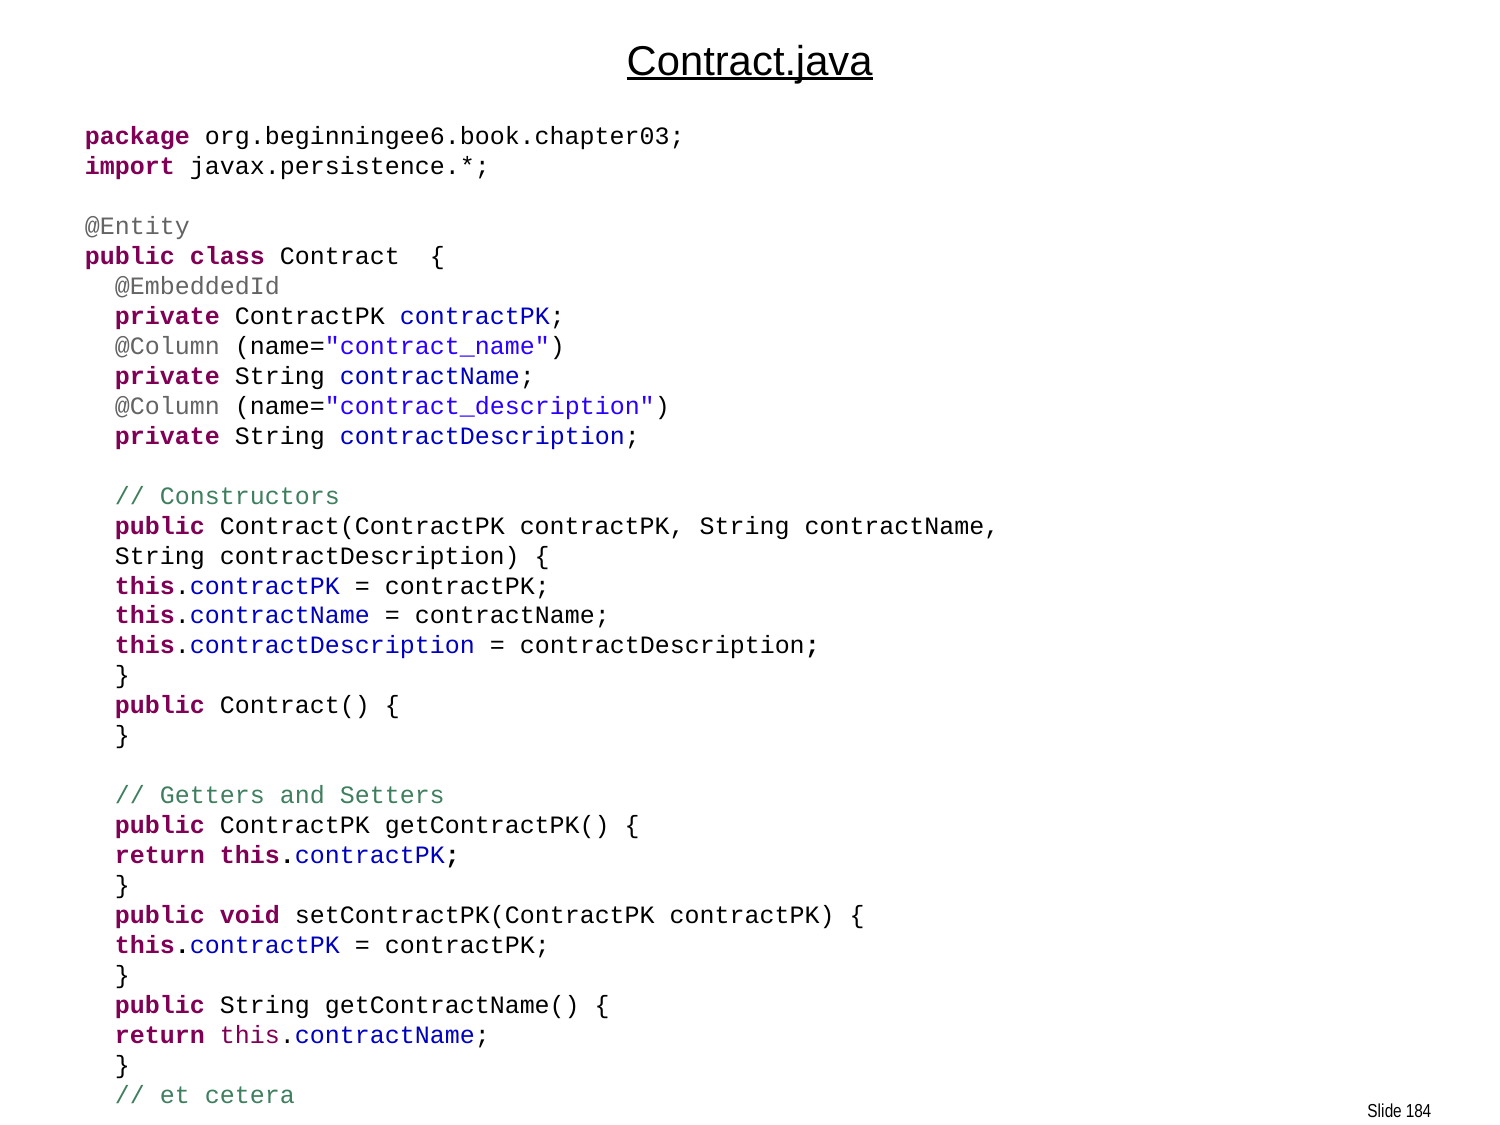

184
# Contract.java
package org.beginningee6.book.chapter03;
import javax.persistence.*;

@Entity
public class Contract  {
  @EmbeddedId
  private ContractPK contractPK;
  @Column (name="contract_name")
  private String contractName;
  @Column (name="contract_description")
  private String contractDescription;

  // Constructors
  public Contract(ContractPK contractPK, String contractName,
  String contractDescription) {
  this.contractPK = contractPK;
  this.contractName = contractName;
  this.contractDescription = contractDescription;
  }
  public Contract() {
  }

  // Getters and Setters
  public ContractPK getContractPK() {
  return this.contractPK;
  }
  public void setContractPK(ContractPK contractPK) {
  this.contractPK = contractPK;
  }
  public String getContractName() {
  return this.contractName;
  }
  // et cetera